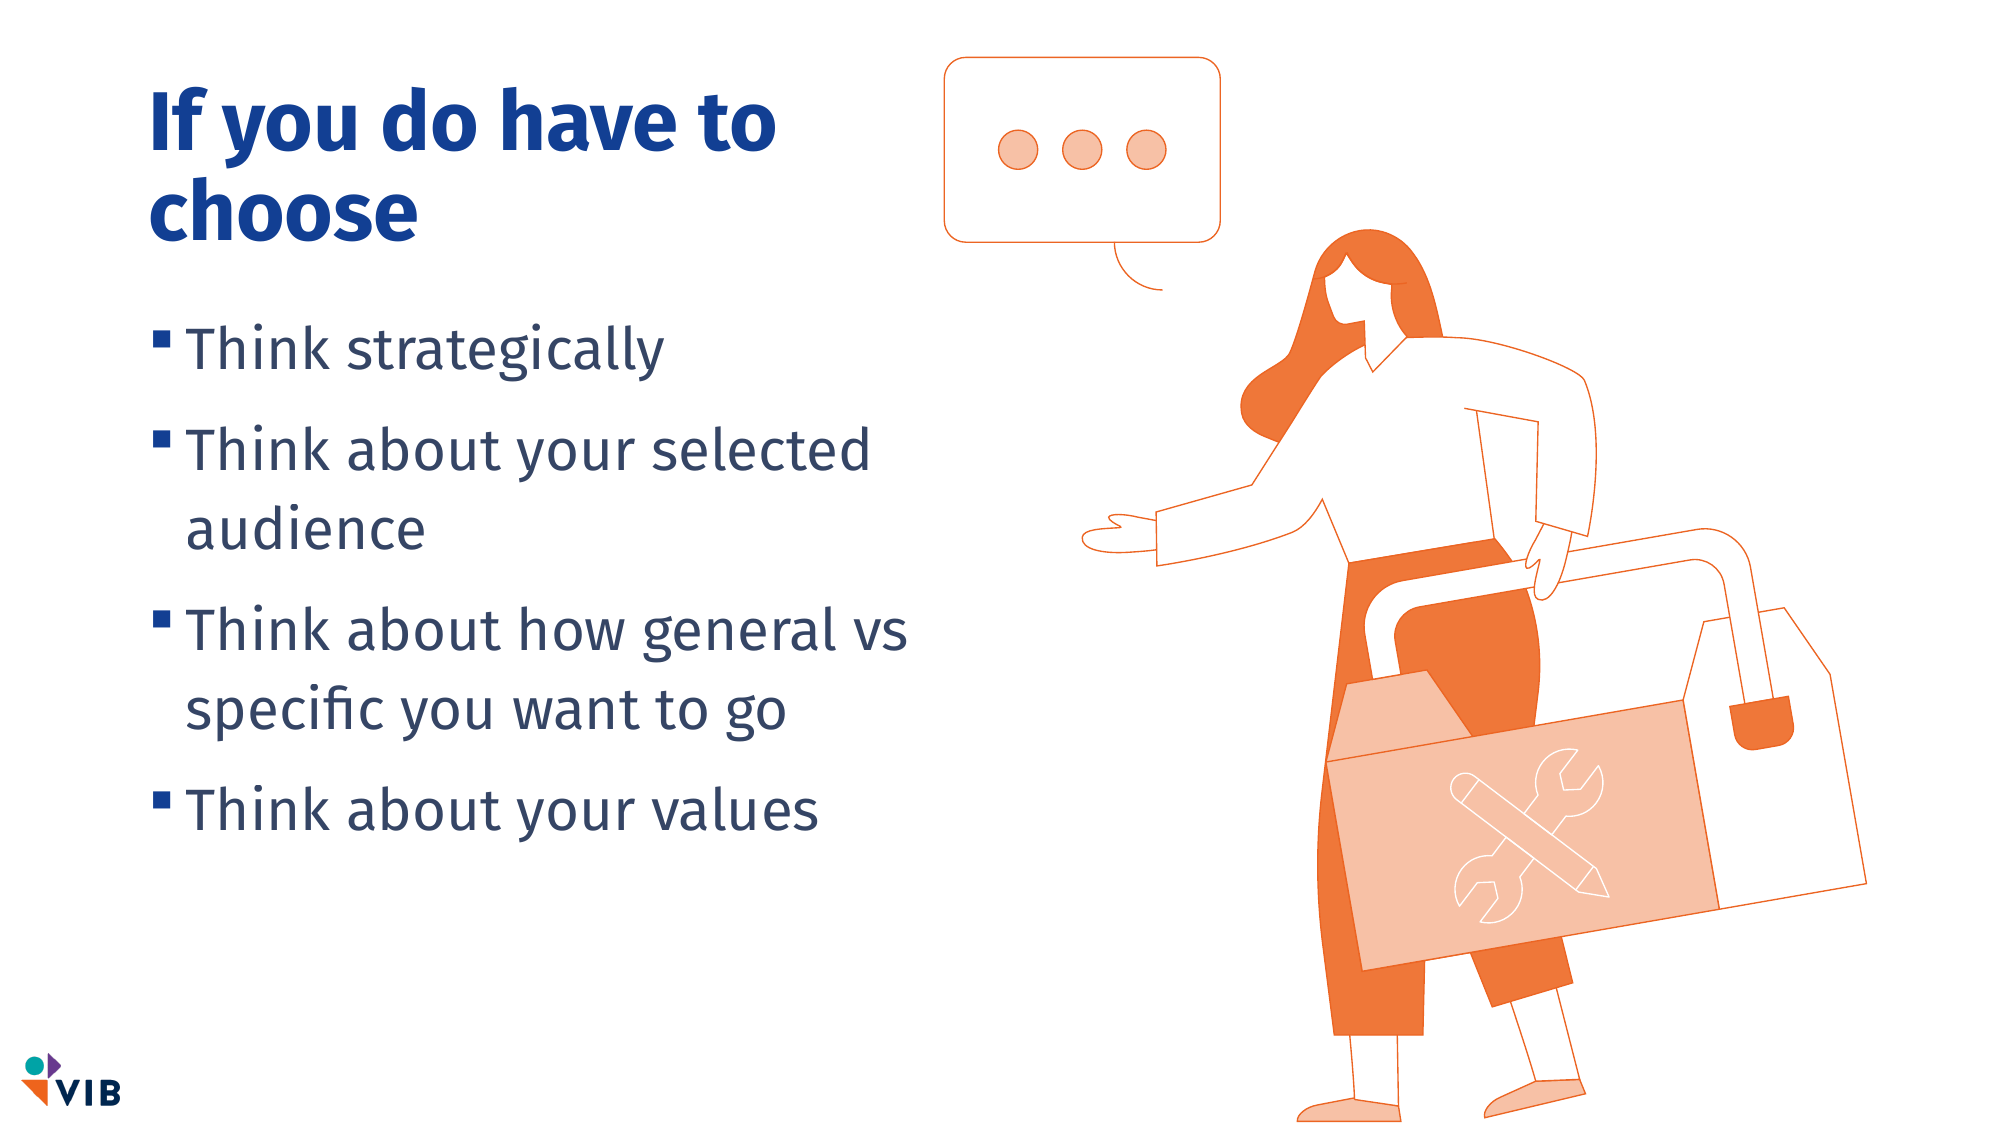

# If you do have to choose
Think strategically
Think about your selected audience
Think about how general vs specific you want to go
Think about your values